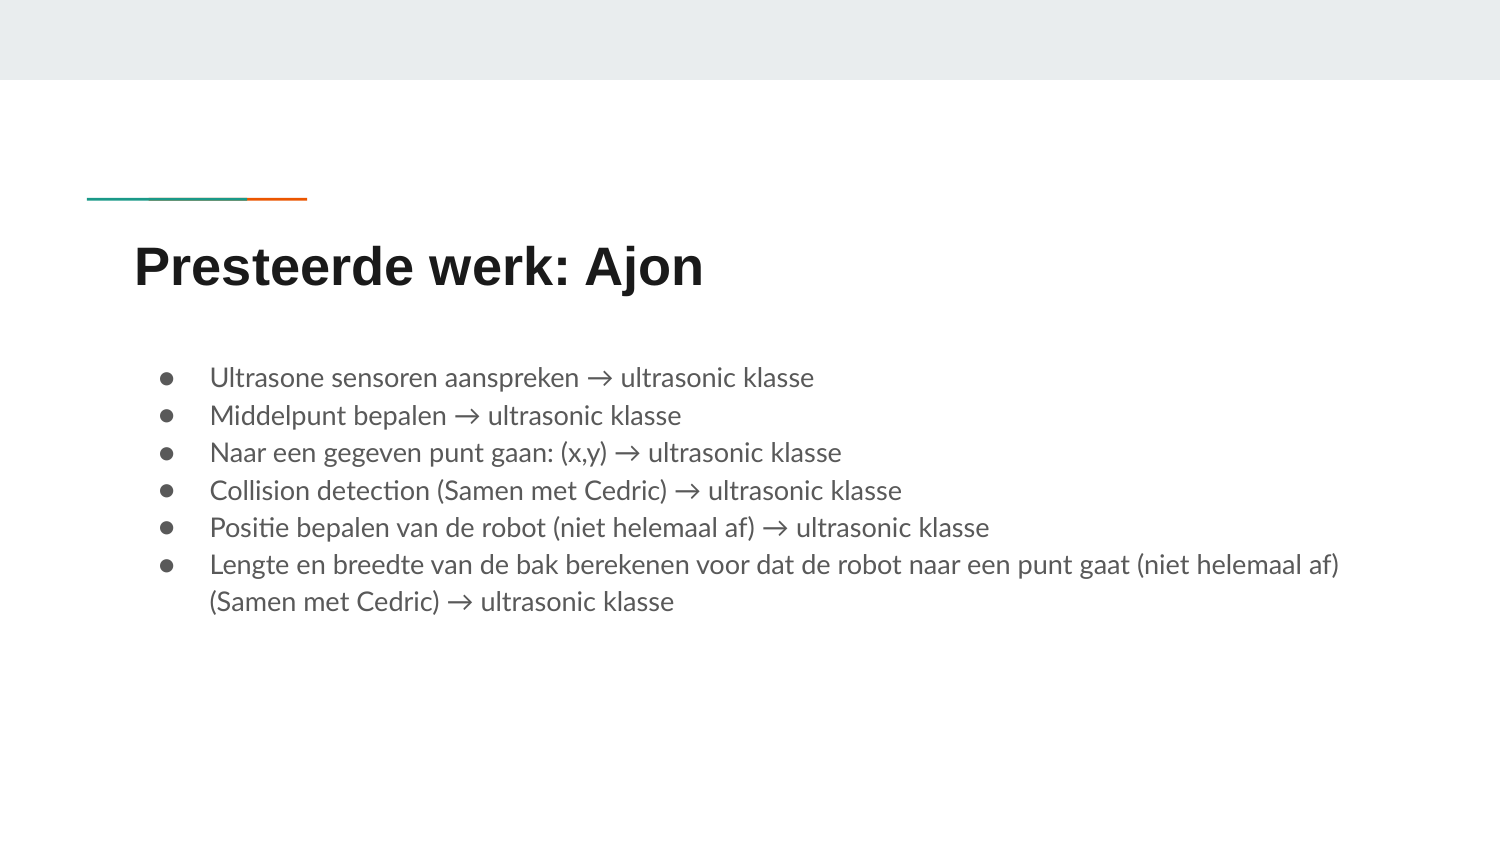

# Presteerde werk: Ajon
Ultrasone sensoren aanspreken → ultrasonic klasse
Middelpunt bepalen → ultrasonic klasse
Naar een gegeven punt gaan: (x,y) → ultrasonic klasse
Collision detection (Samen met Cedric) → ultrasonic klasse
Positie bepalen van de robot (niet helemaal af) → ultrasonic klasse
Lengte en breedte van de bak berekenen voor dat de robot naar een punt gaat (niet helemaal af) (Samen met Cedric) → ultrasonic klasse